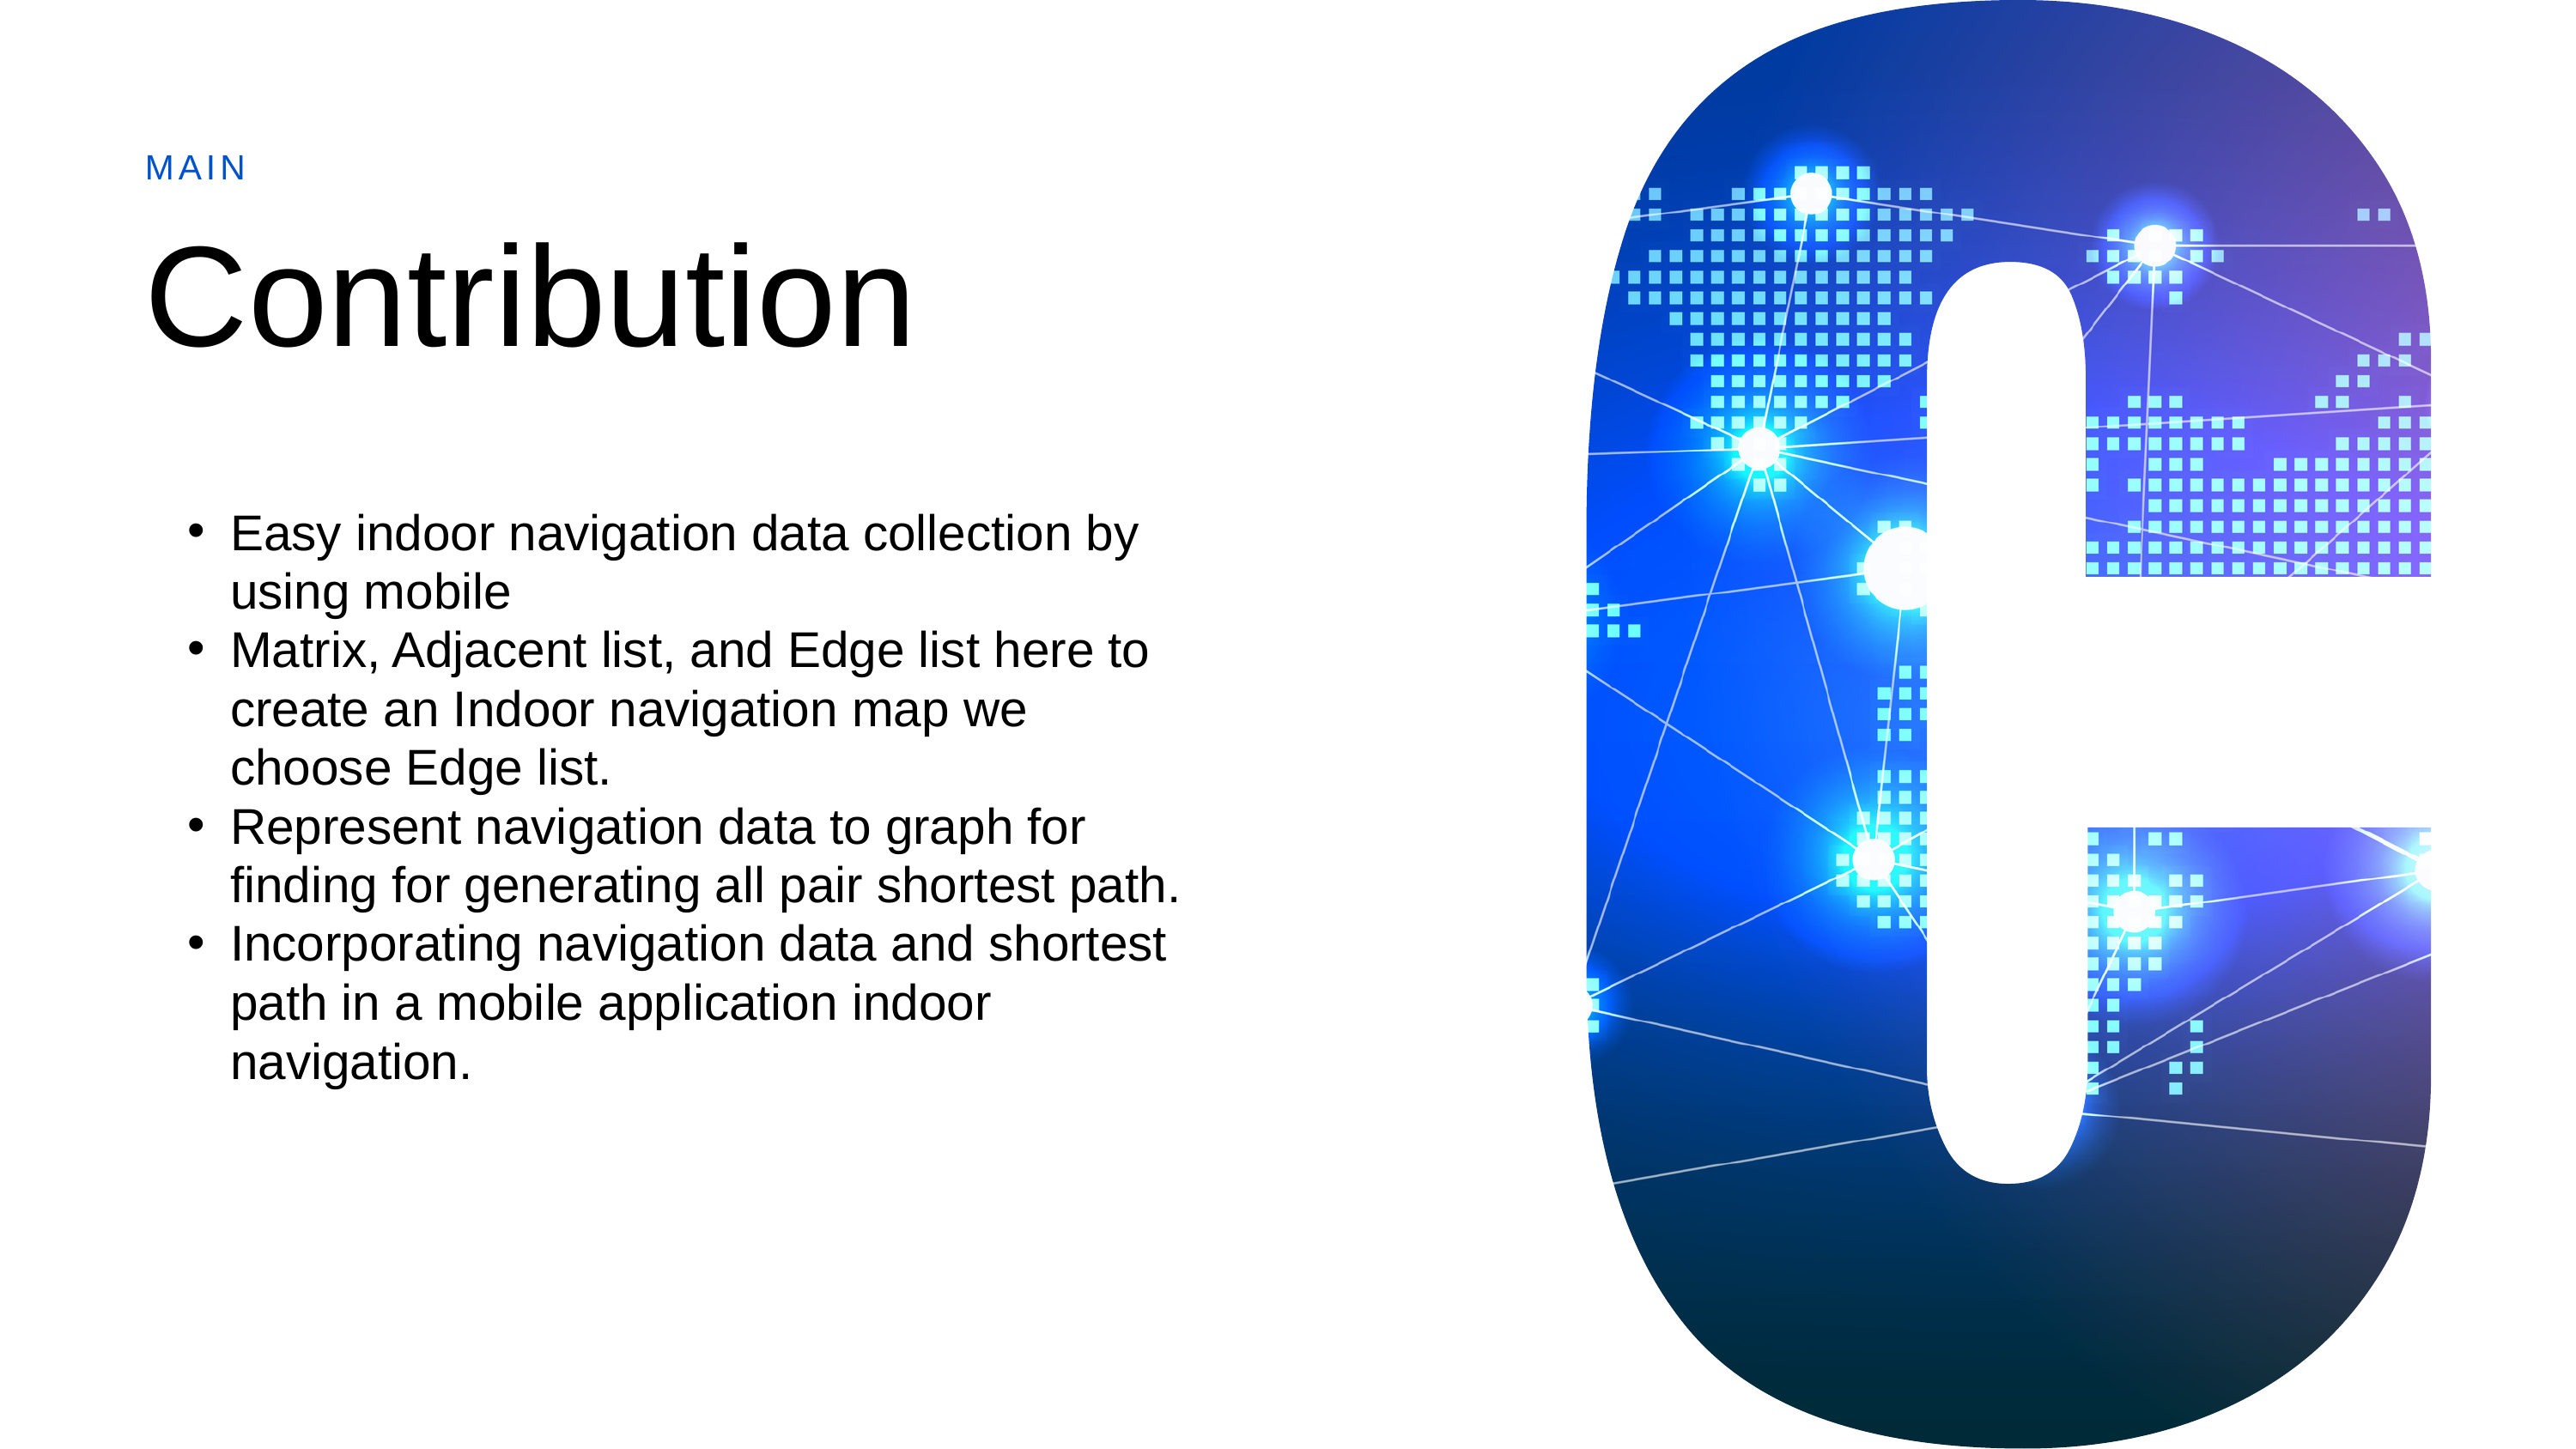

MAIN
Contribution
Easy indoor navigation data collection by using mobile
Matrix, Adjacent list, and Edge list here to create an Indoor navigation map we choose Edge list.
Represent navigation data to graph for finding for generating all pair shortest path.
Incorporating navigation data and shortest path in a mobile application indoor navigation.